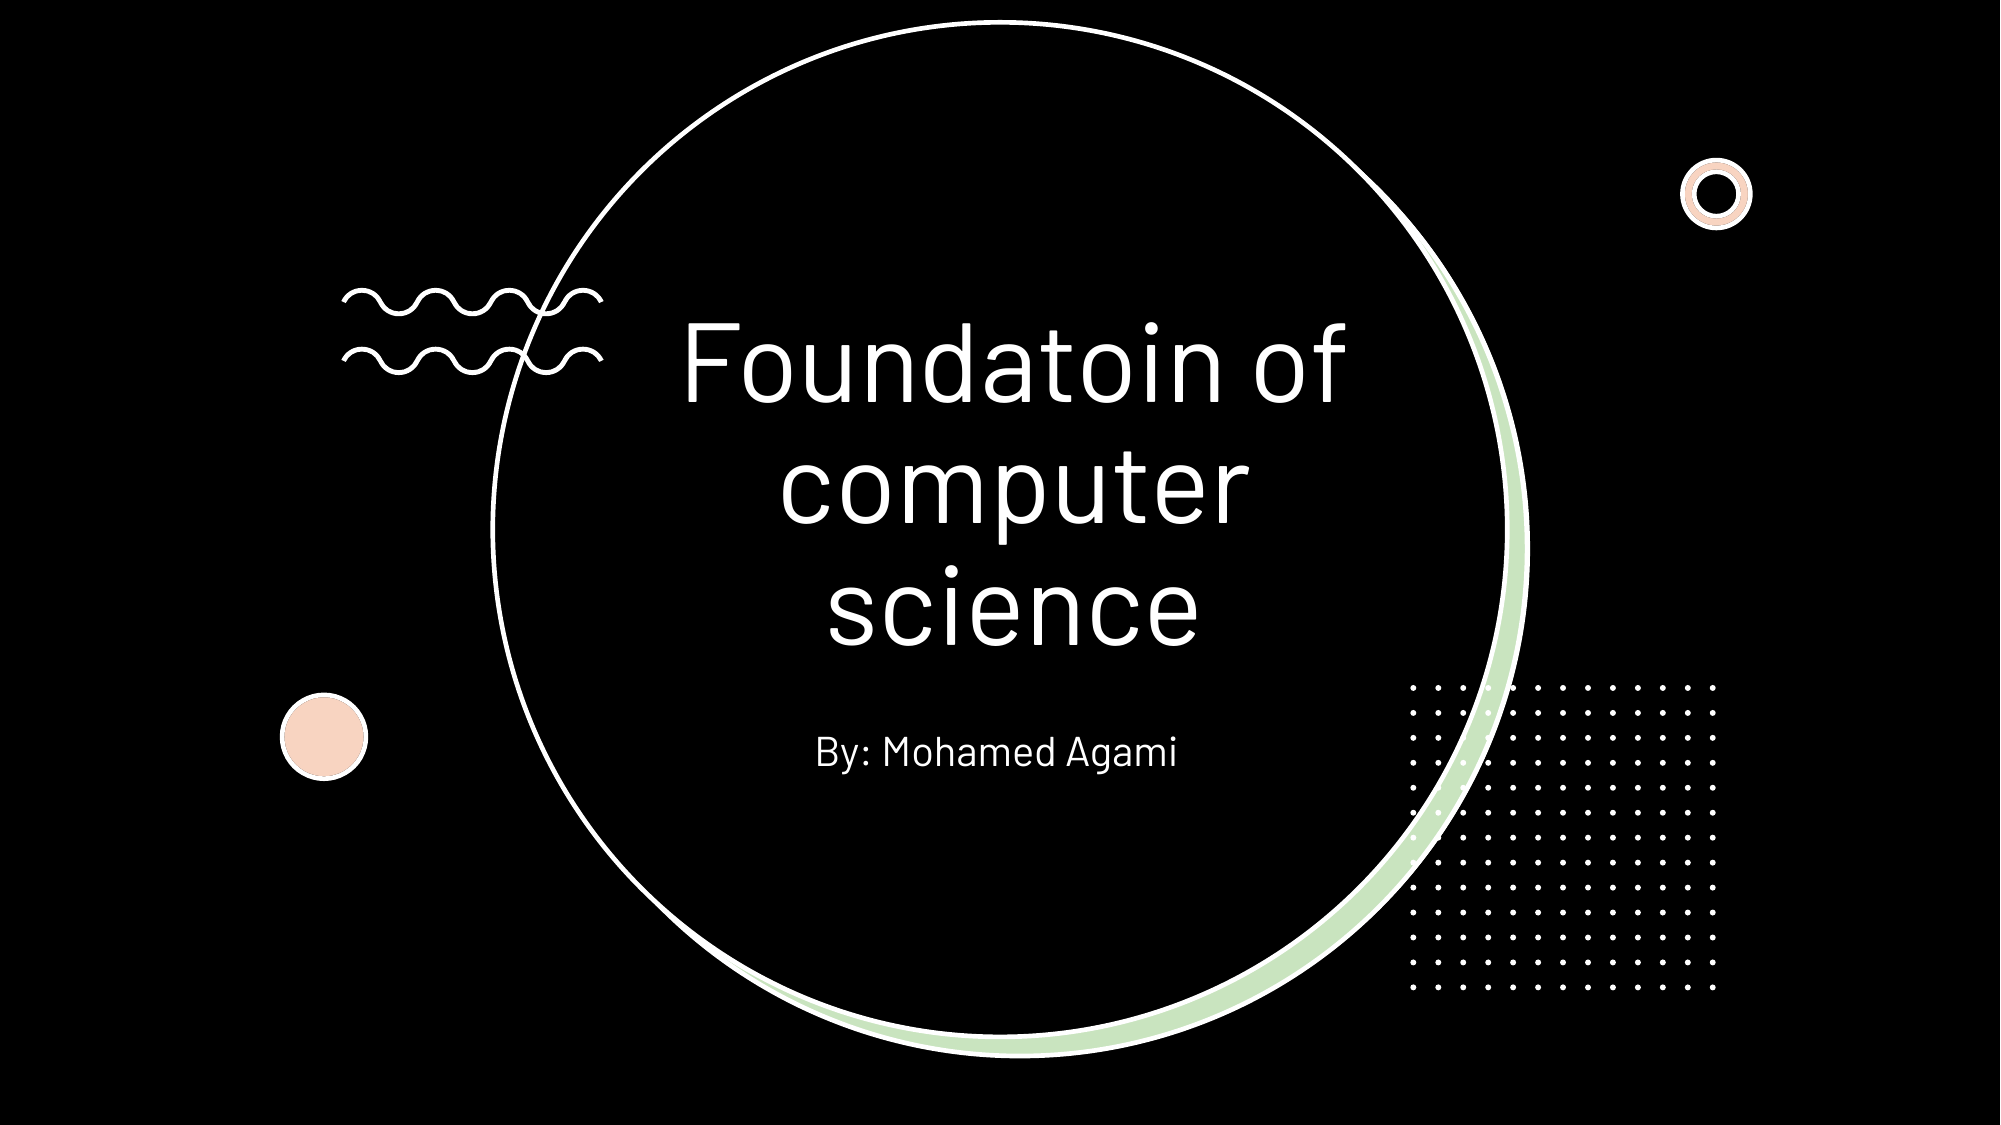

# Foundatoin of computer science

By: Mohamed Agami